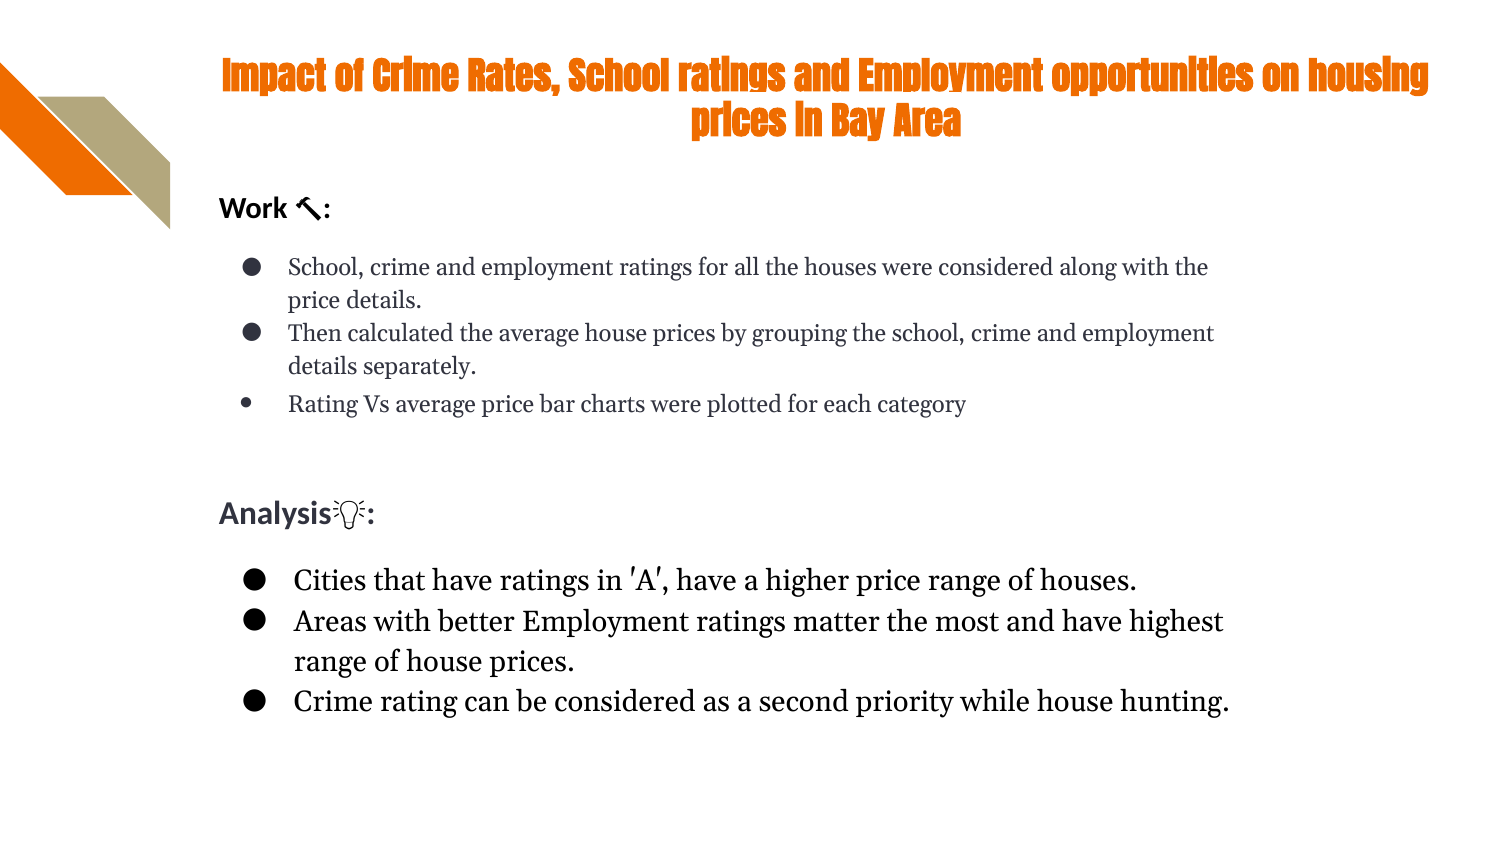

Impact of Crime Rates, School ratings and Employment opportunities on housing prices in Bay Area
Work 🔨:
School, crime and employment ratings for all the houses were considered along with the price details.
Then calculated the average house prices by grouping the school, crime and employment details separately.
Rating Vs average price bar charts were plotted for each category
Analysis💡:
Cities that have ratings in 'A', have a higher price range of houses.
Areas with better Employment ratings matter the most and have highest range of house prices.
Crime rating can be considered as a second priority while house hunting.